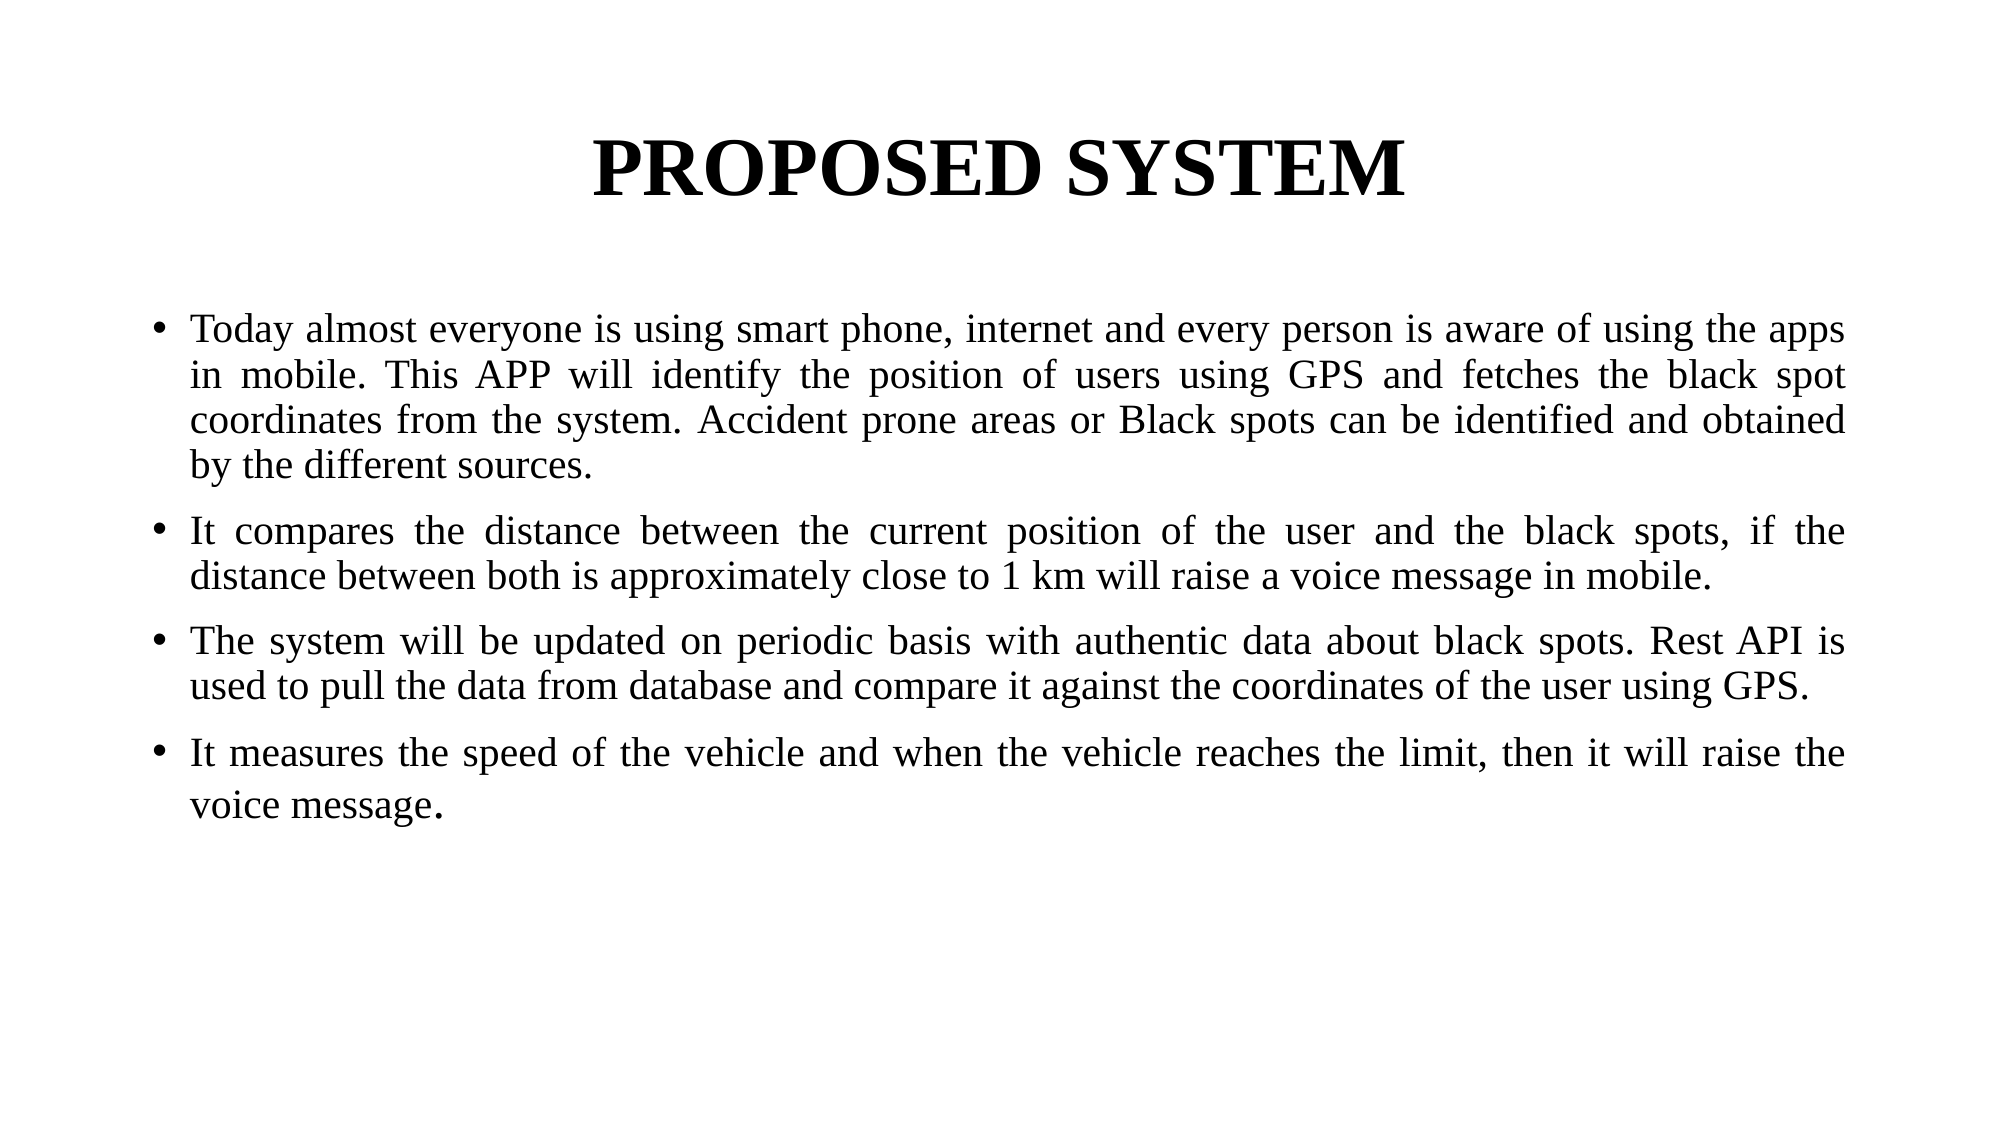

# PROPOSED SYSTEM
Today almost everyone is using smart phone, internet and every person is aware of using the apps in mobile. This APP will identify the position of users using GPS and fetches the black spot coordinates from the system. Accident prone areas or Black spots can be identified and obtained by the different sources.
It compares the distance between the current position of the user and the black spots, if the distance between both is approximately close to 1 km will raise a voice message in mobile.
The system will be updated on periodic basis with authentic data about black spots. Rest API is used to pull the data from database and compare it against the coordinates of the user using GPS.
It measures the speed of the vehicle and when the vehicle reaches the limit, then it will raise the voice message.